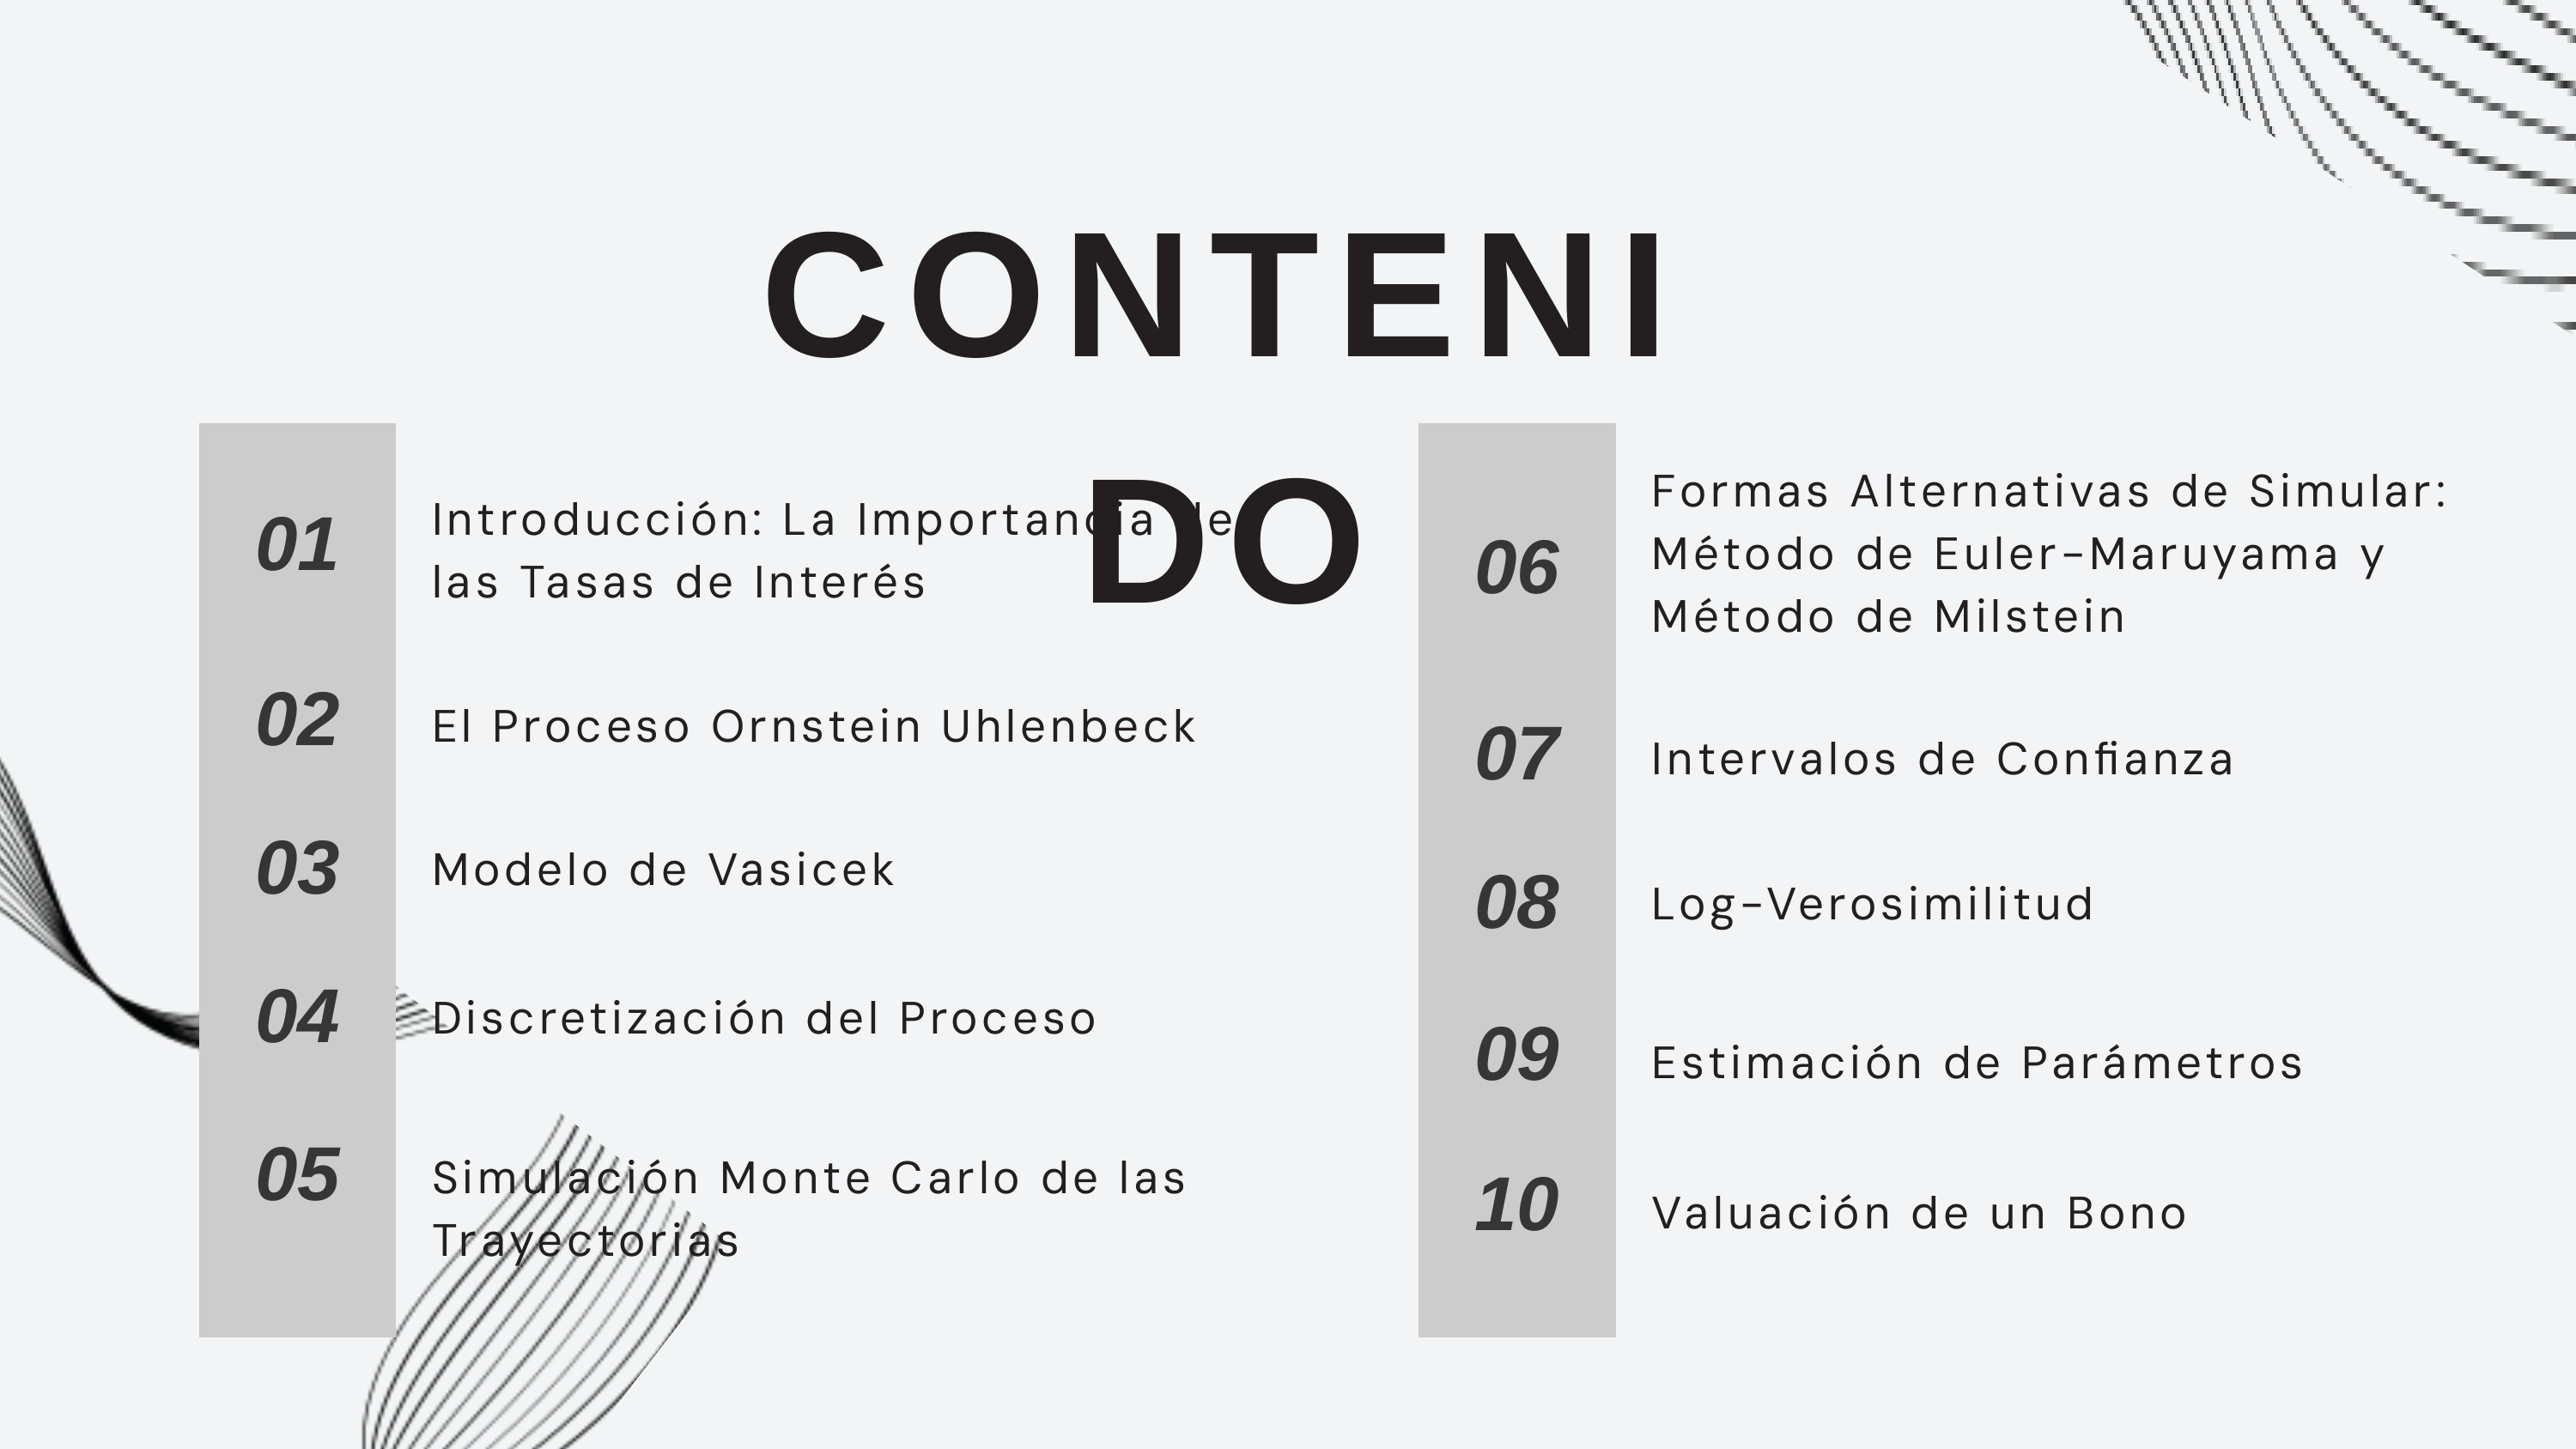

CONTENIDO

Formas Alternativas de Simular: Método de Euler-Maruyama y Método de Milstein
Introducción: La Importancia de las Tasas de Interés
01
06
02
El Proceso Ornstein Uhlenbeck

07
Intervalos de Confianza

03
Modelo de Vasicek
08
Log-Verosimilitud
04
Discretización del Proceso
09
Estimación de Parámetros
05
Simulación Monte Carlo de las Trayectorias
10
Valuación de un Bono